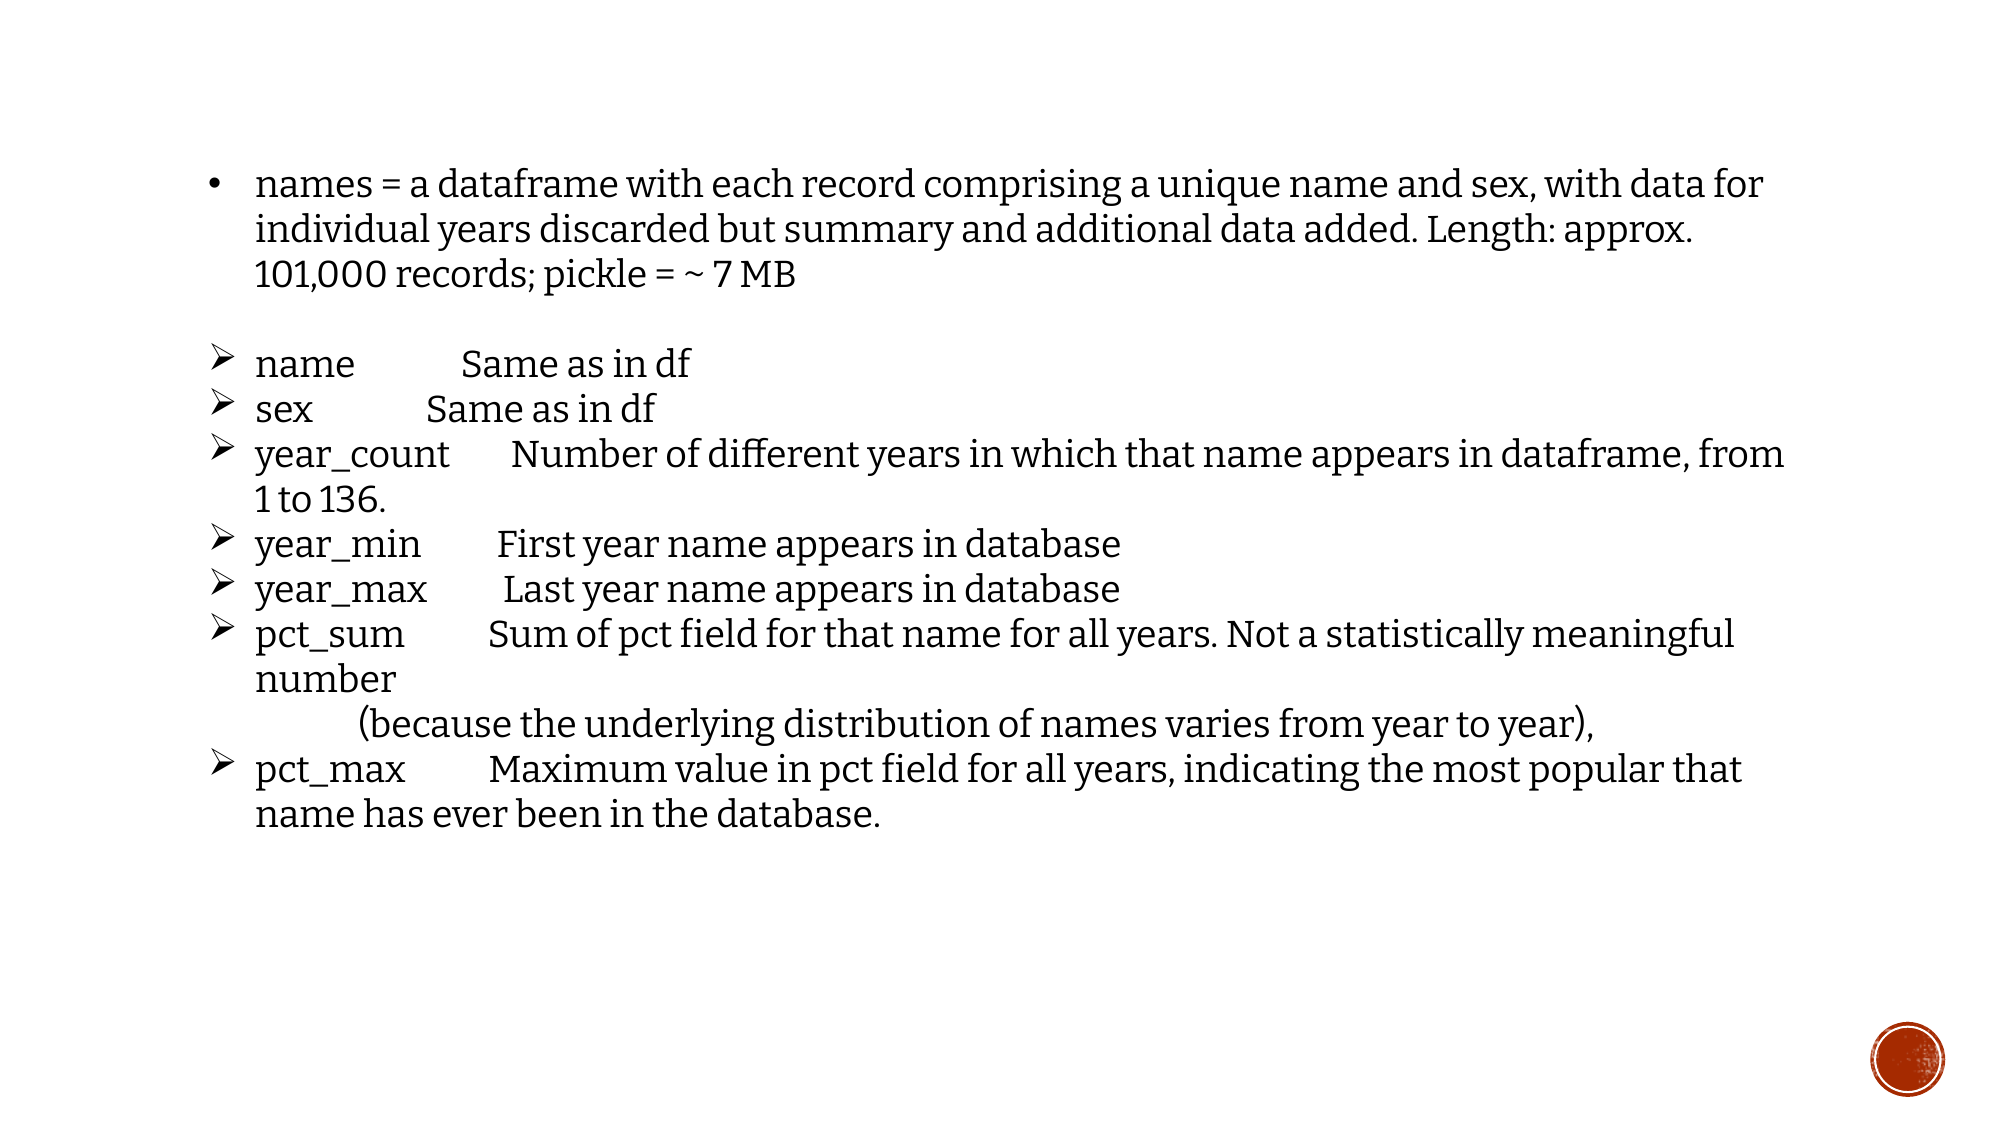

names = a dataframe with each record comprising a unique name and sex, with data for individual years discarded but summary and additional data added. Length: approx. 101,000 records; pickle = ~ 7 MB

name              Same as in df
sex               Same as in df
year_count        Number of different years in which that name appears in dataframe, from 1 to 136.
year_min          First year name appears in database
year_max          Last year name appears in database
pct_sum           Sum of pct field for that name for all years. Not a statistically meaningful number
(because the underlying distribution of names varies from year to year),
pct_max           Maximum value in pct field for all years, indicating the most popular that name has ever been in the database.